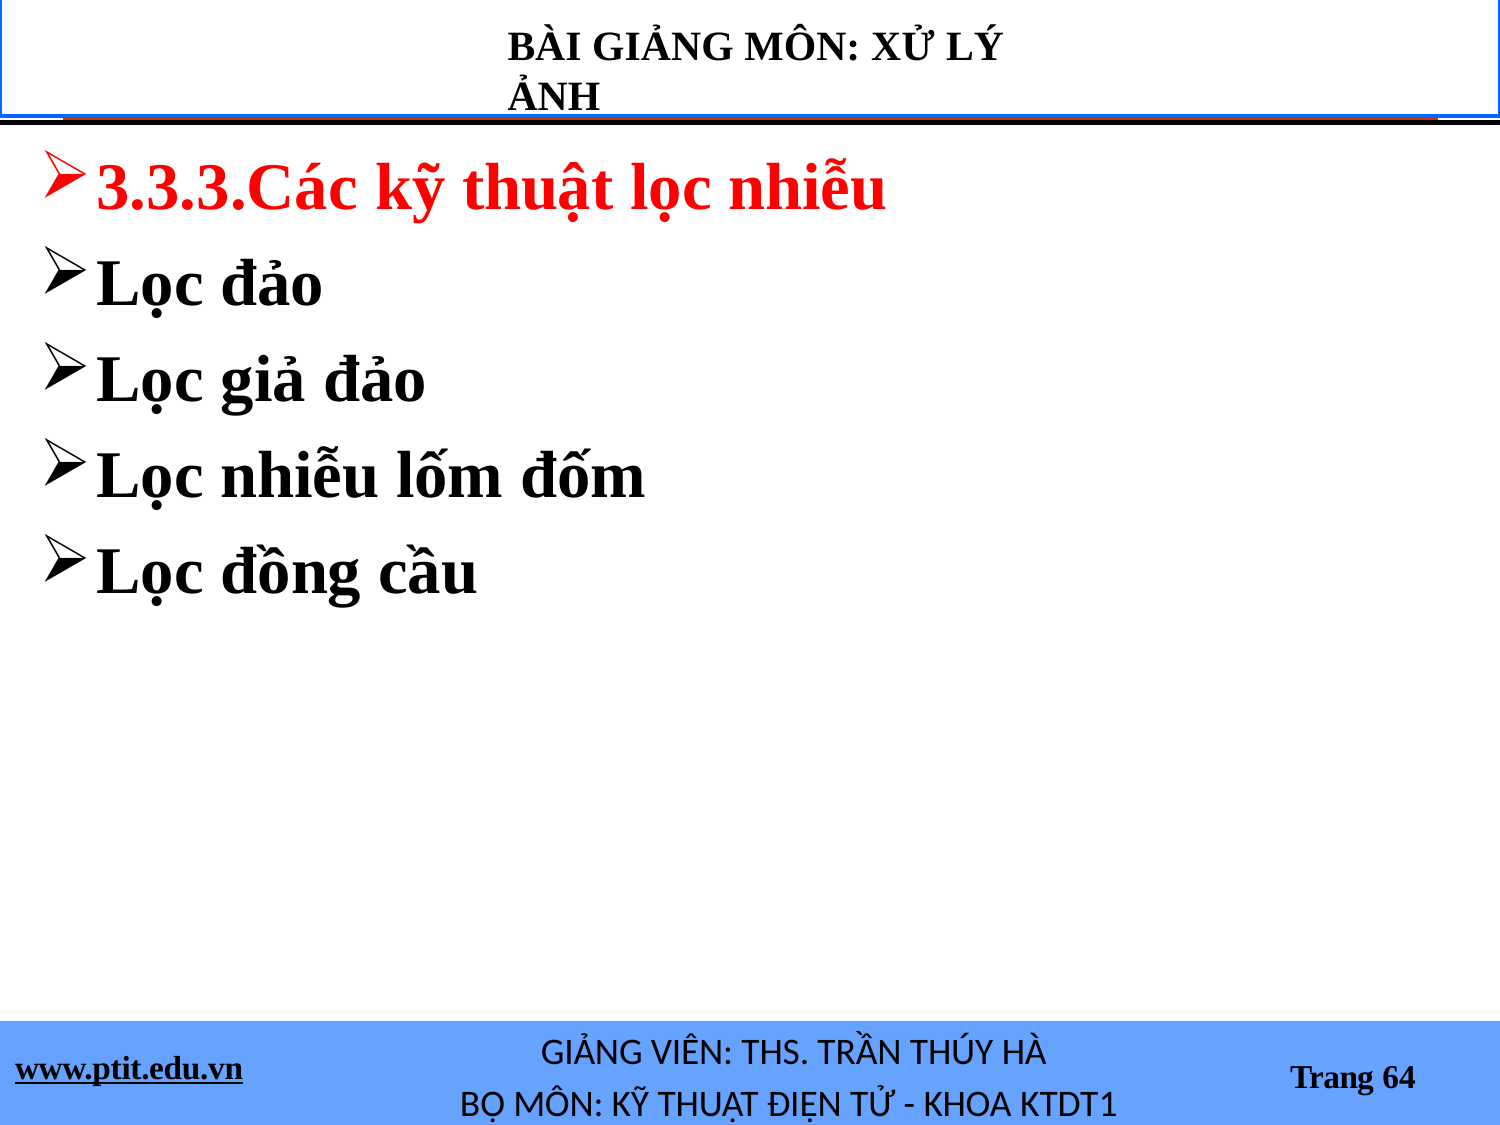

BÀI GIẢNG MÔN: XỬ LÝ ẢNH
3.3.3.Các kỹ thuật lọc nhiễu
Lọc đảo
Lọc giả đảo
Lọc nhiễu lốm đốm
Lọc đồng cầu

GIẢNG VIÊN: THS. TRẦN THÚY HÀ
BỘ MÔN: KỸ THUẬT ĐIỆN TỬ - KHOA KTDT1
www.ptit.edu.vn
Trang 64